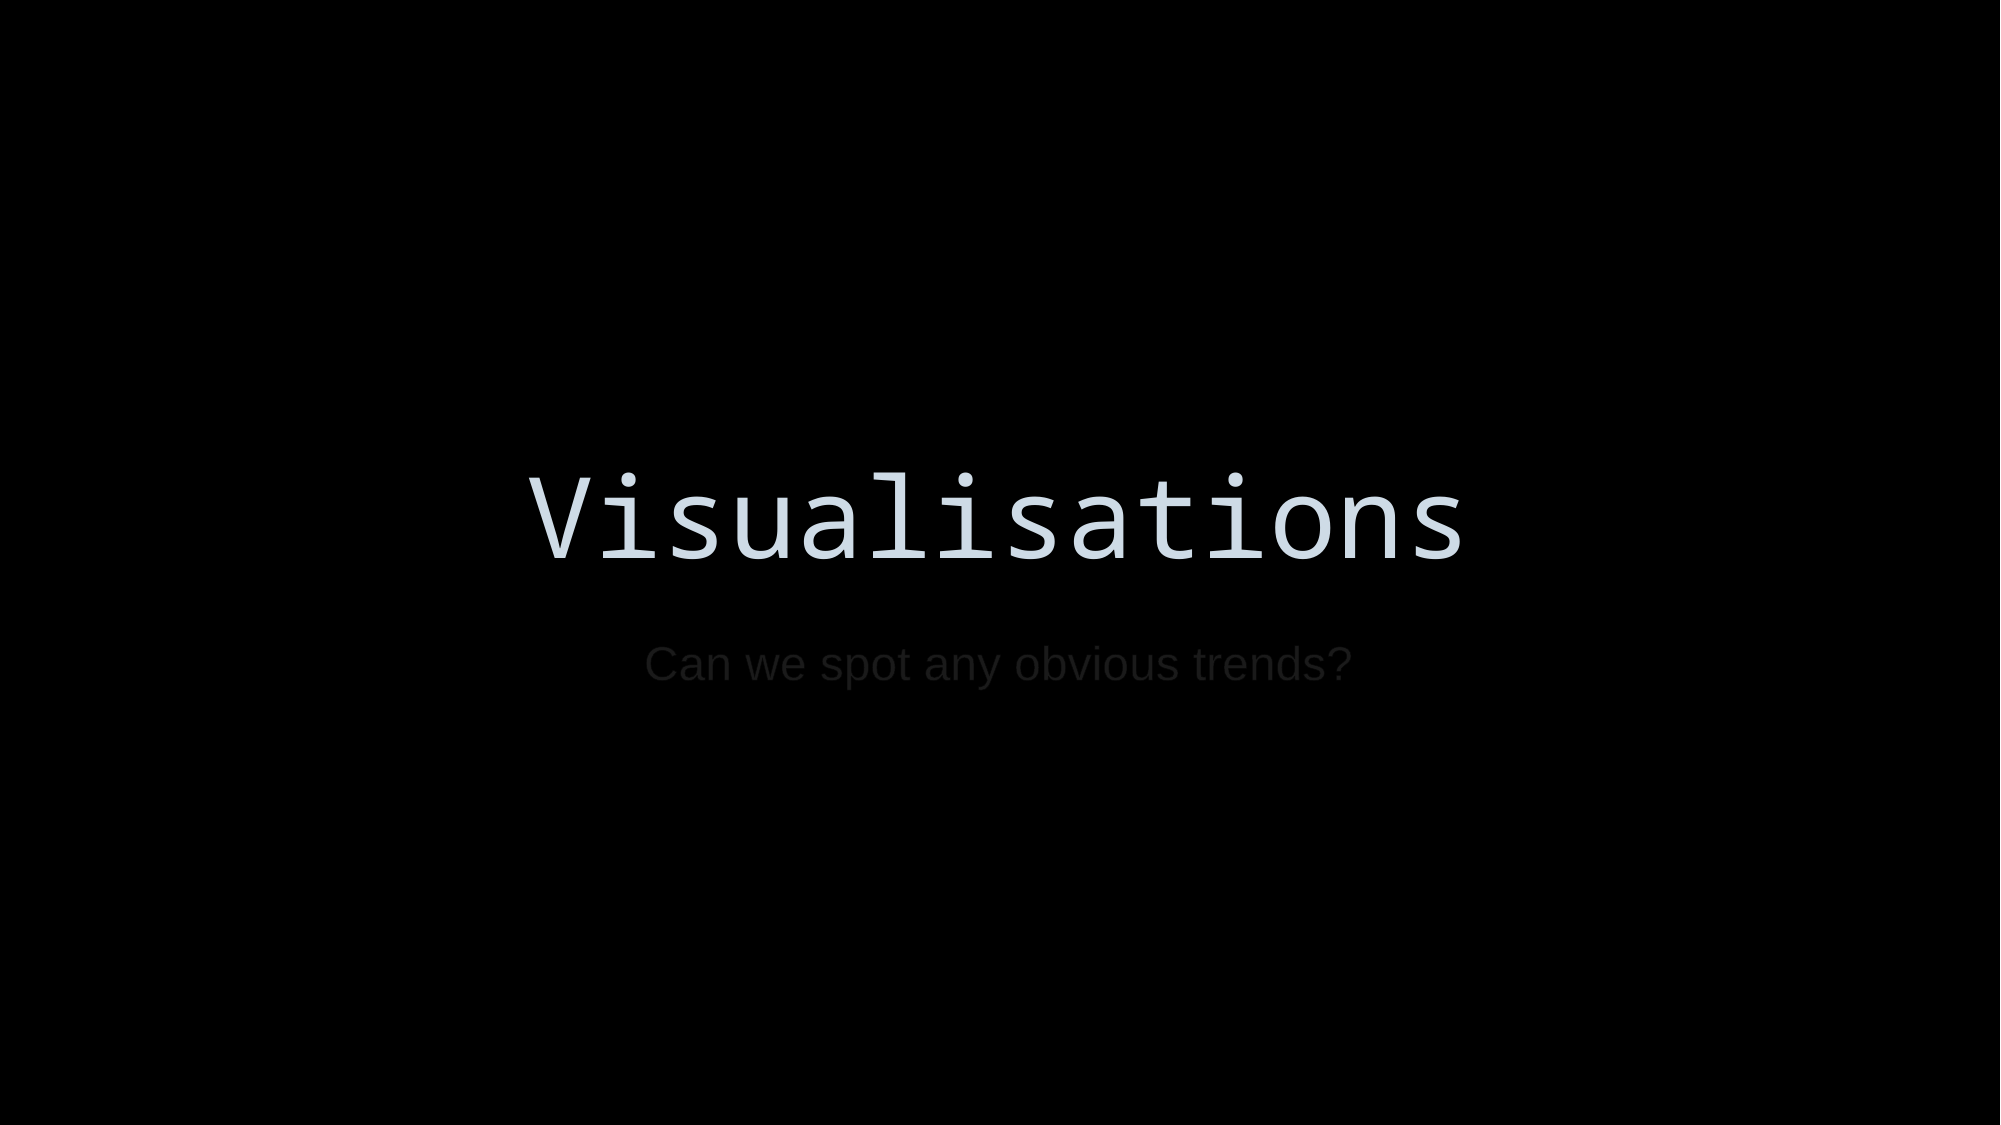

# Visualisations
Can we spot any obvious trends?